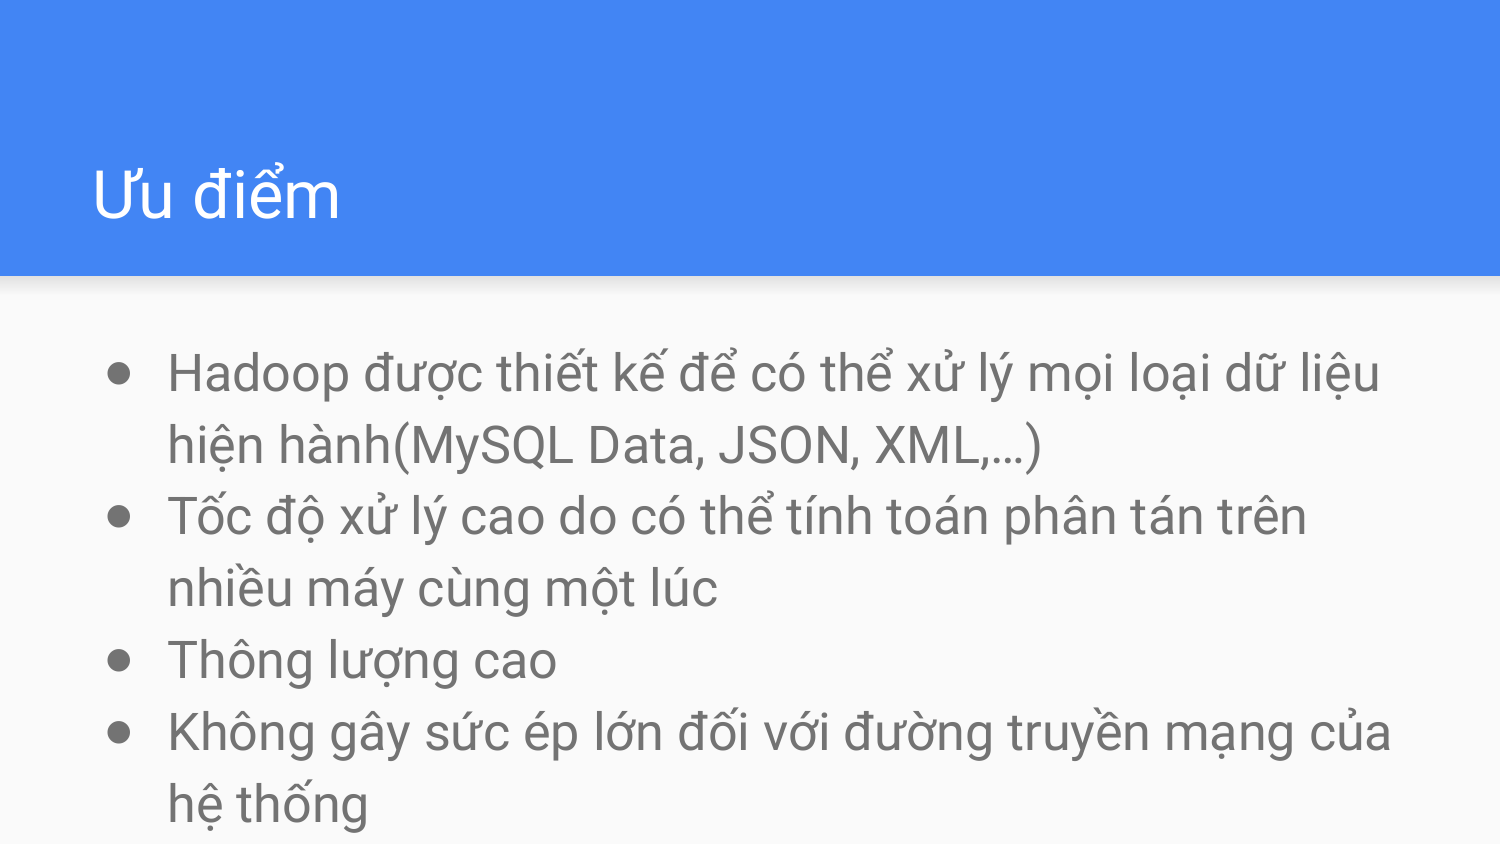

# Ưu điểm
Hadoop được thiết kế để có thể xử lý mọi loại dữ liệu hiện hành(MySQL Data, JSON, XML,…)
Tốc độ xử lý cao do có thể tính toán phân tán trên nhiều máy cùng một lúc
Thông lượng cao
Không gây sức ép lớn đối với đường truyền mạng của hệ thống